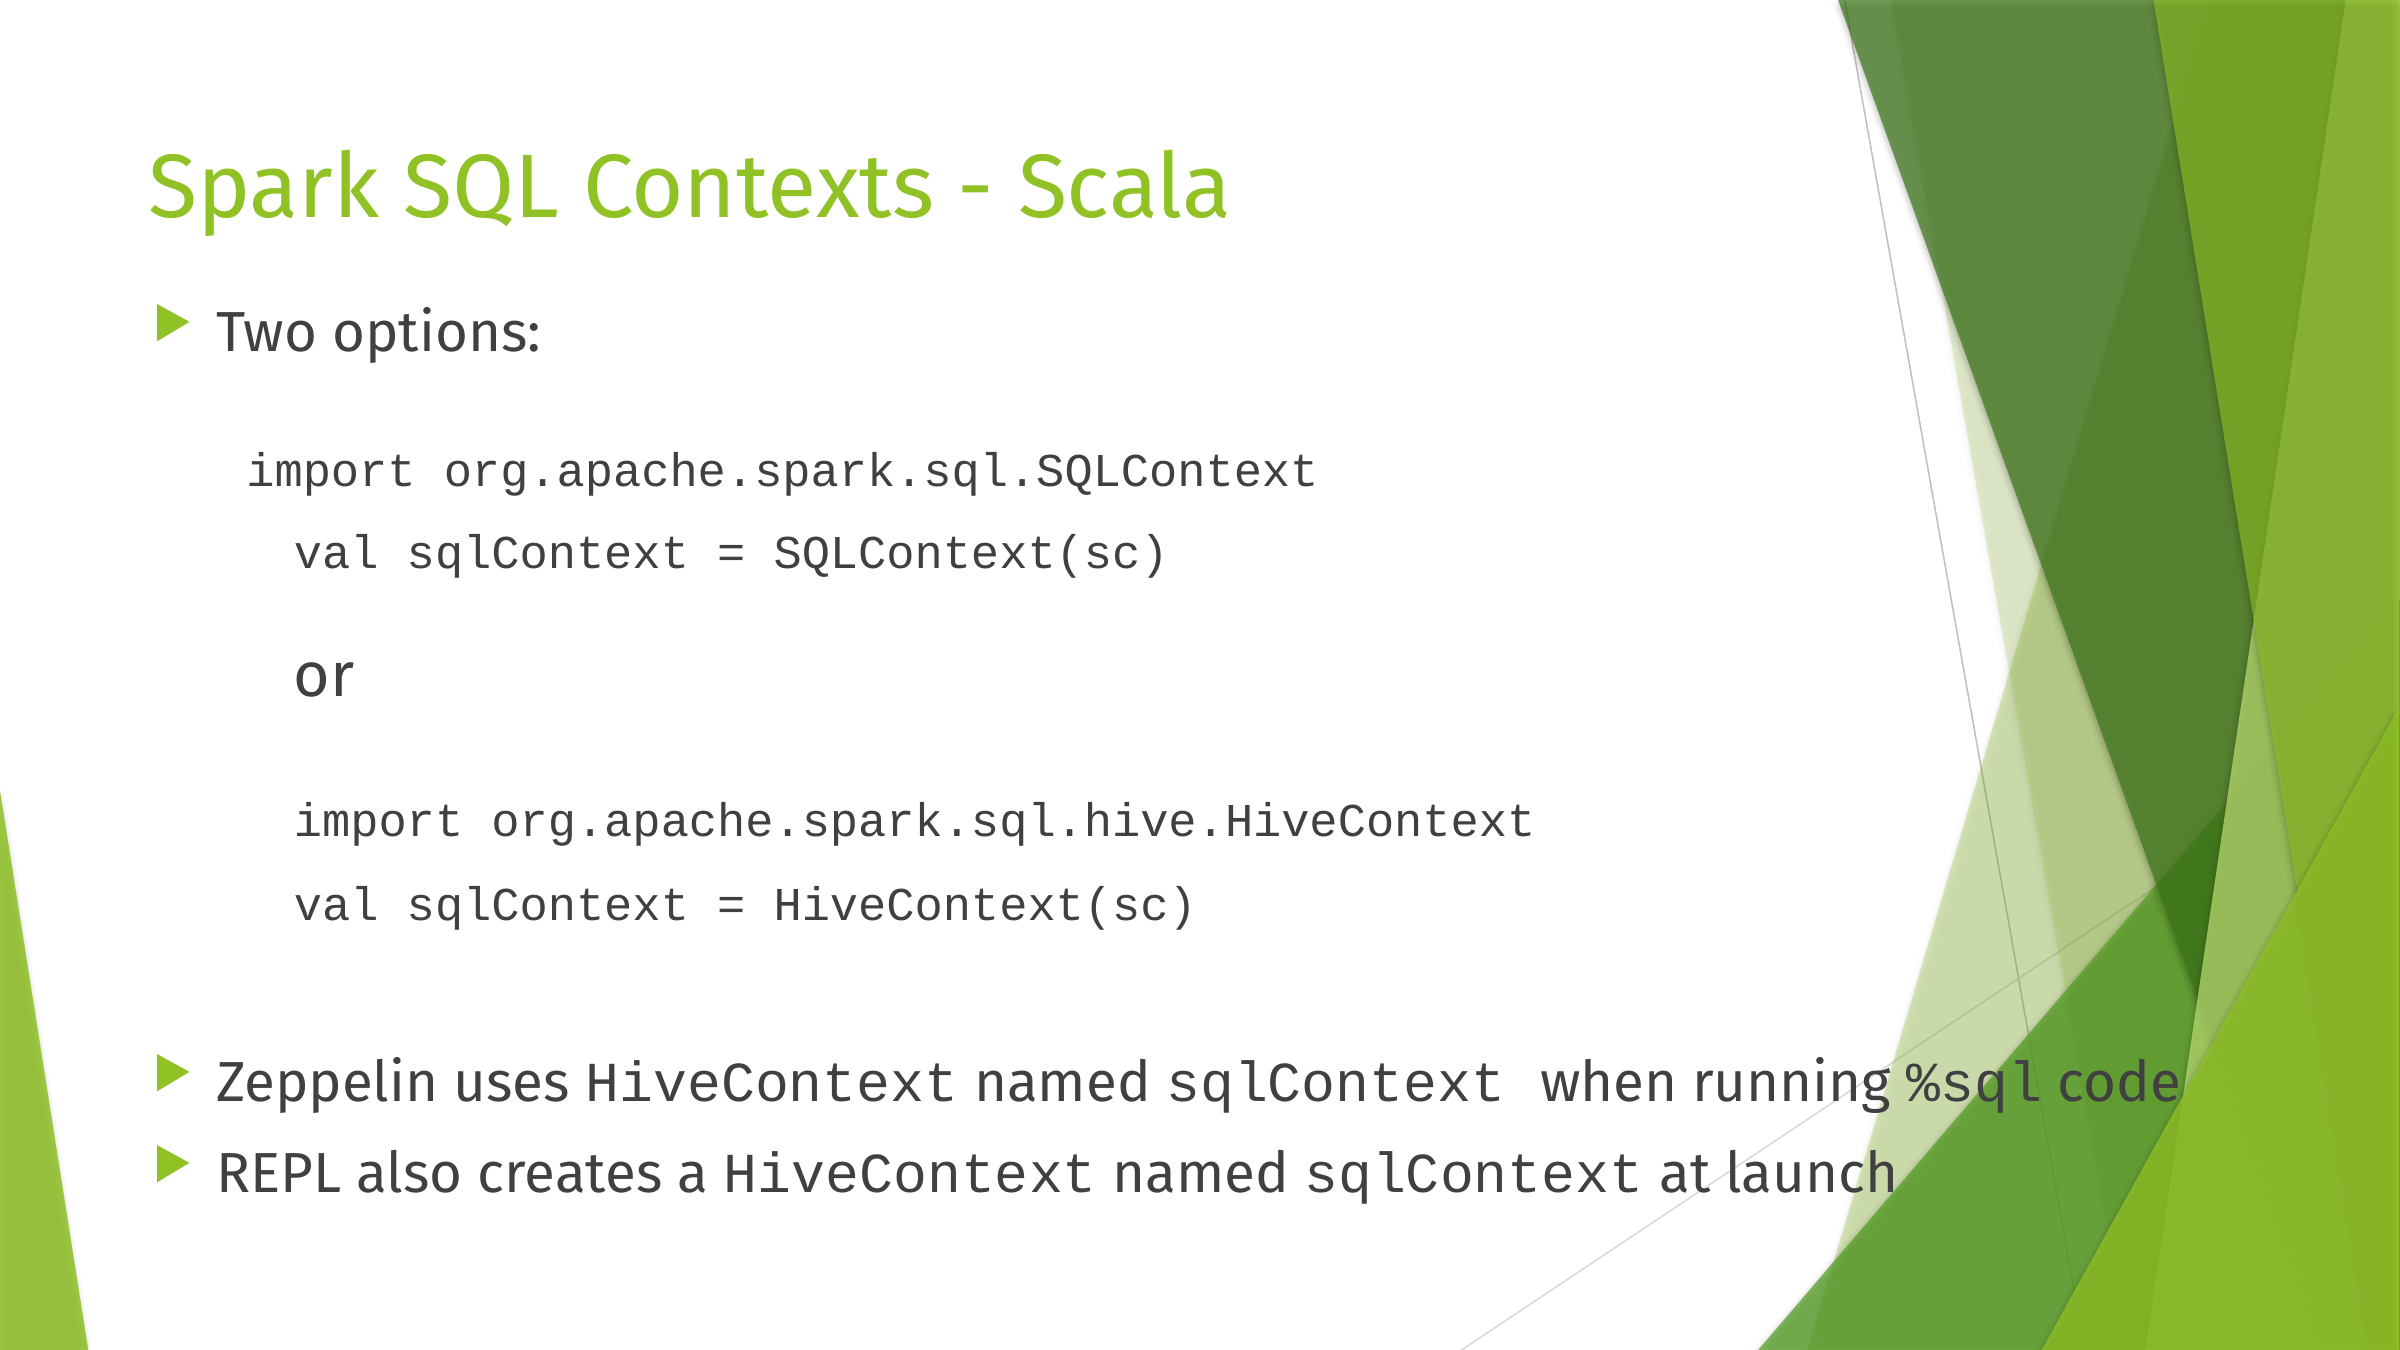

# Spark SQL Contexts - Scala
Two options:
  import org.apache.spark.sql.SQLContext
	val sqlContext = SQLContext(sc)
	or
	import org.apache.spark.sql.hive.HiveContext
	val sqlContext = HiveContext(sc)

Zeppelin uses HiveContext named sqlContext when running %sql code
REPL also creates a HiveContext named sqlContext at launch